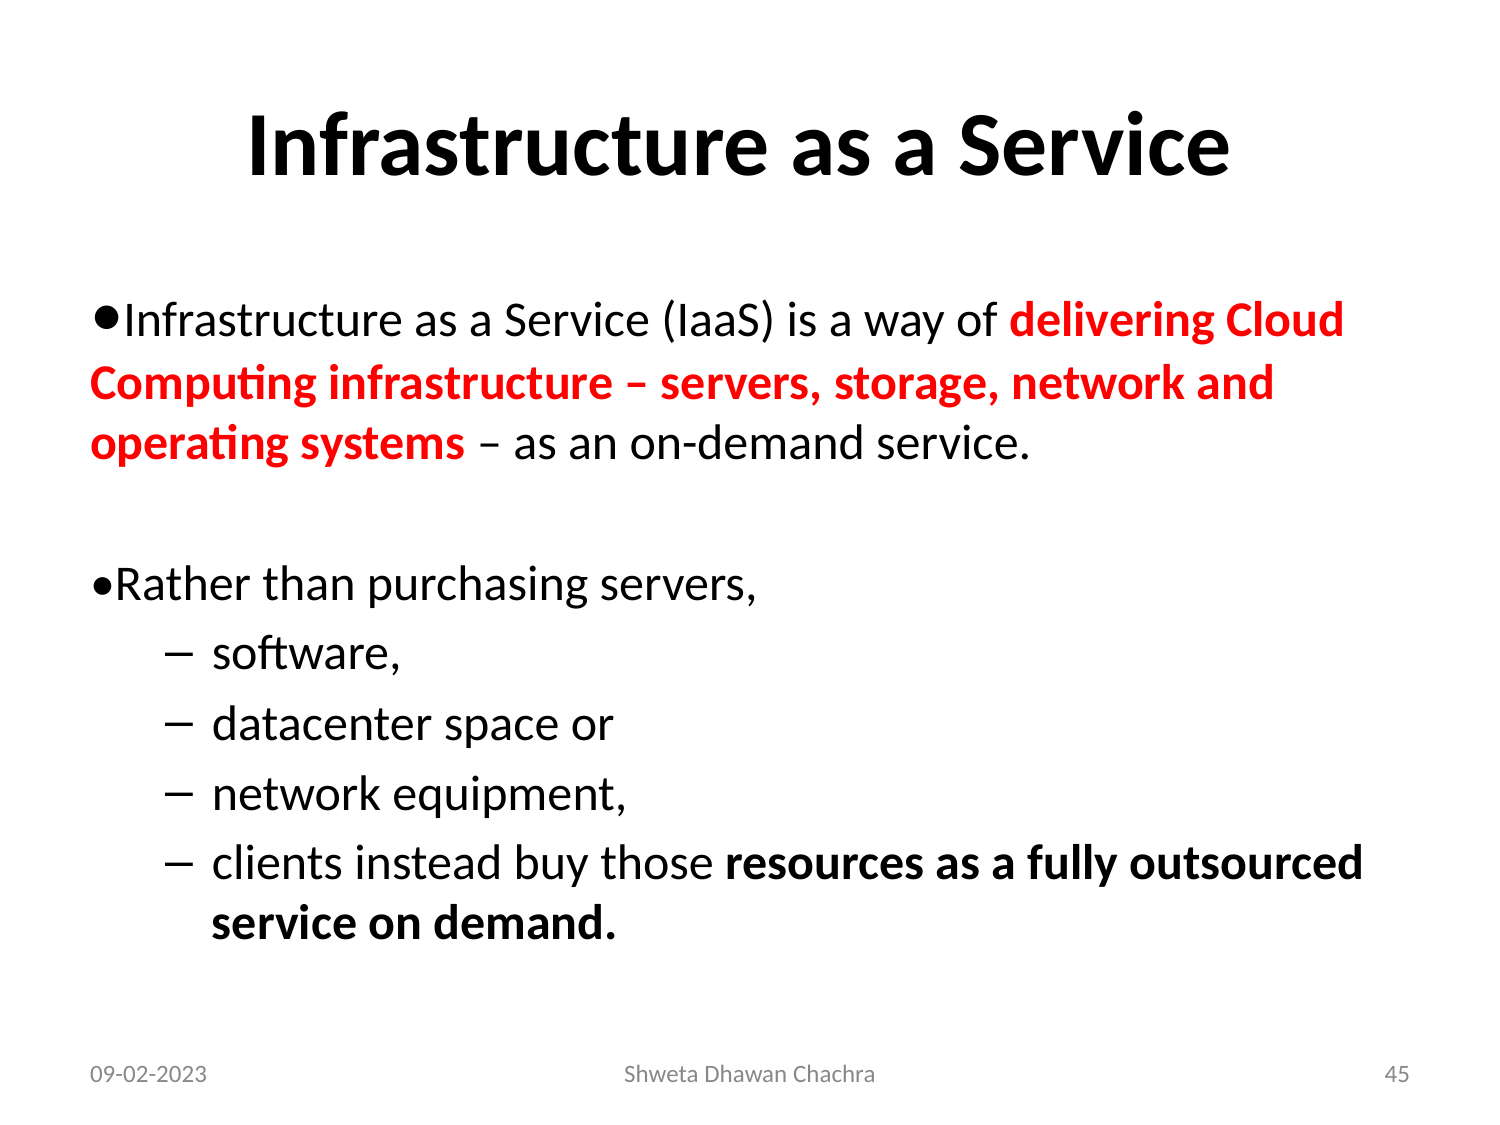

# Infrastructure as a Service
•Infrastructure as a Service (IaaS) is a way of delivering Cloud Computing infrastructure – servers, storage, network and operating systems – as an on-demand service.

•Rather than purchasing servers,
software,
datacenter space or
network equipment,
clients instead buy those resources as a fully outsourced service on demand.

09-02-2023
Shweta Dhawan Chachra
45